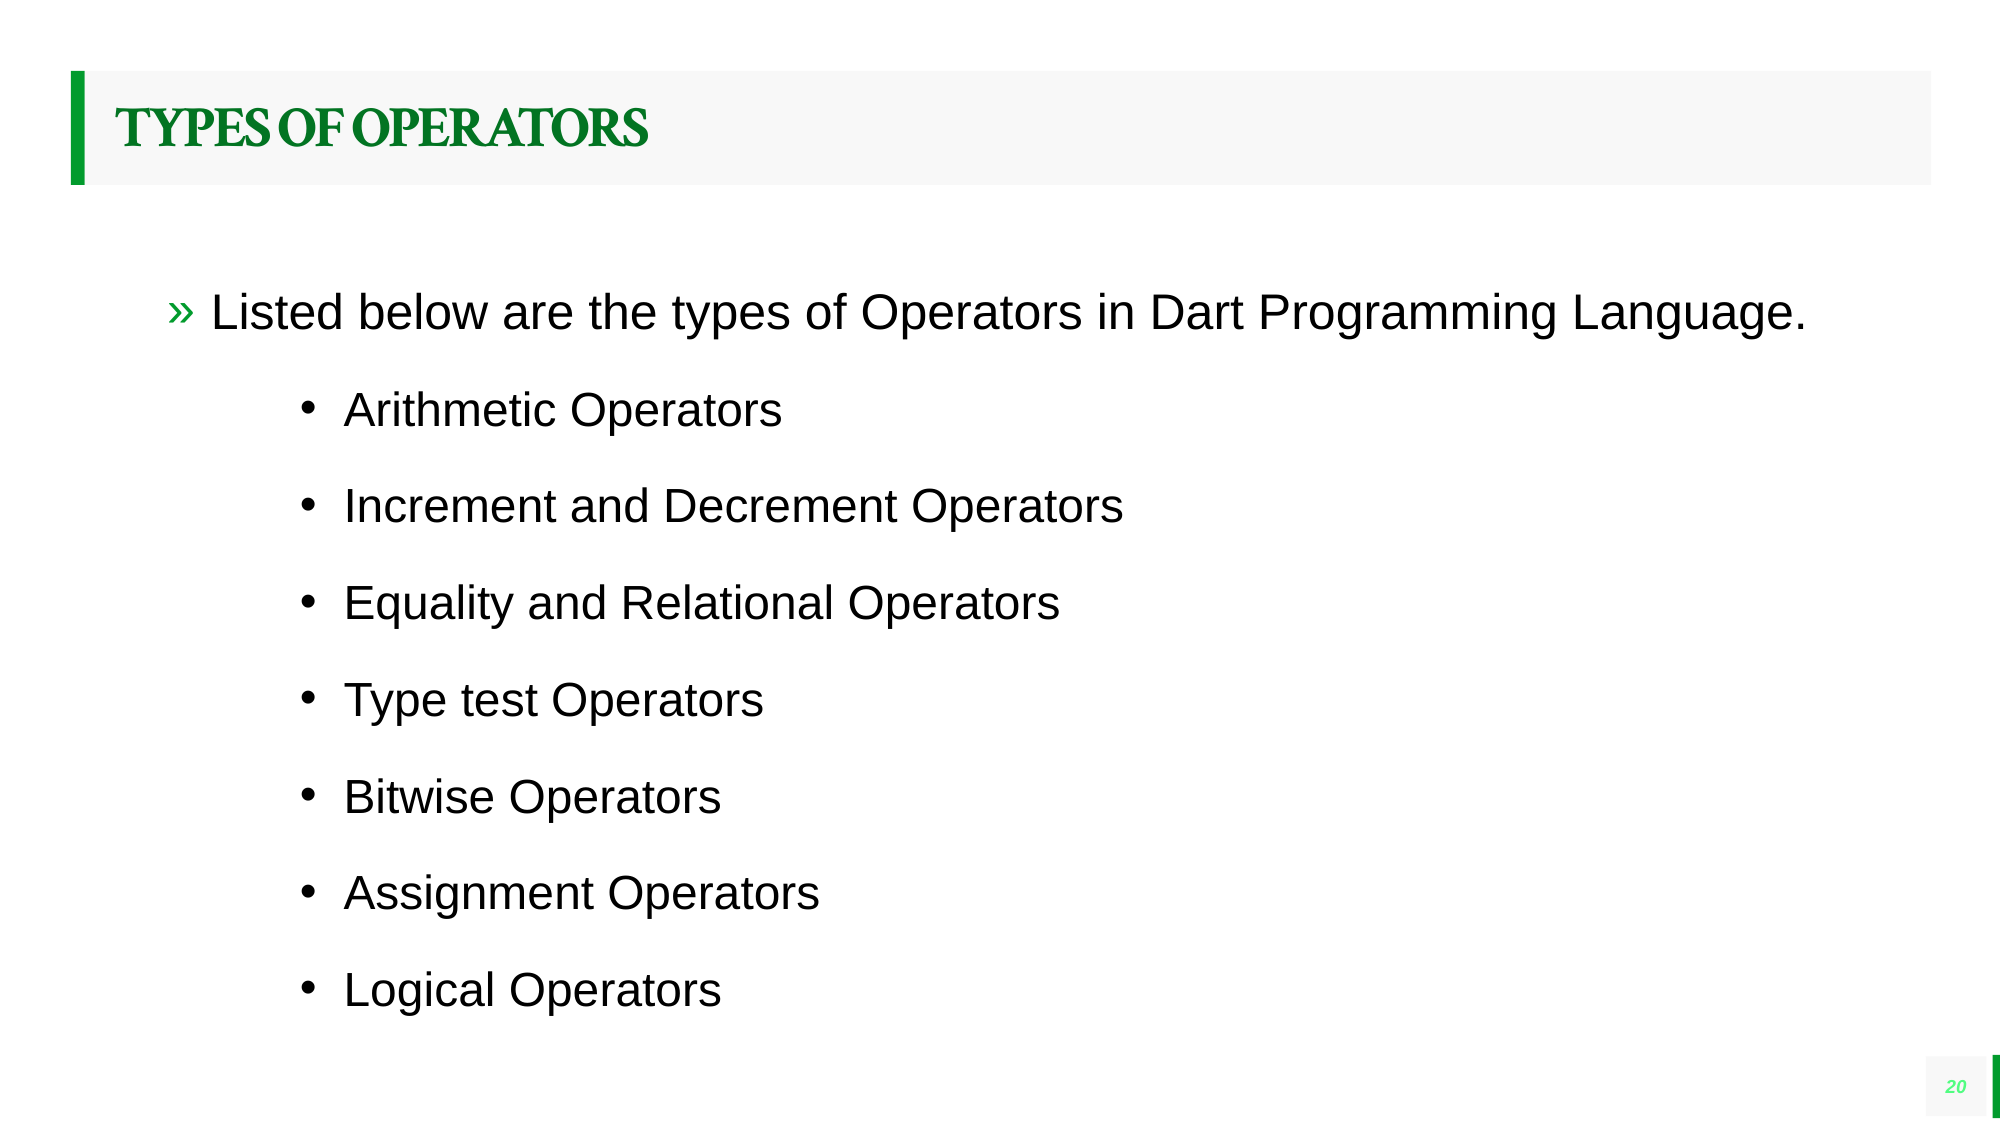

# TYPES OF OPERATORS
Listed below are the types of Operators in Dart Programming Language.
Arithmetic Operators
Increment and Decrement Operators
Equality and Relational Operators
Type test Operators
Bitwise Operators
Assignment Operators
Logical Operators
20